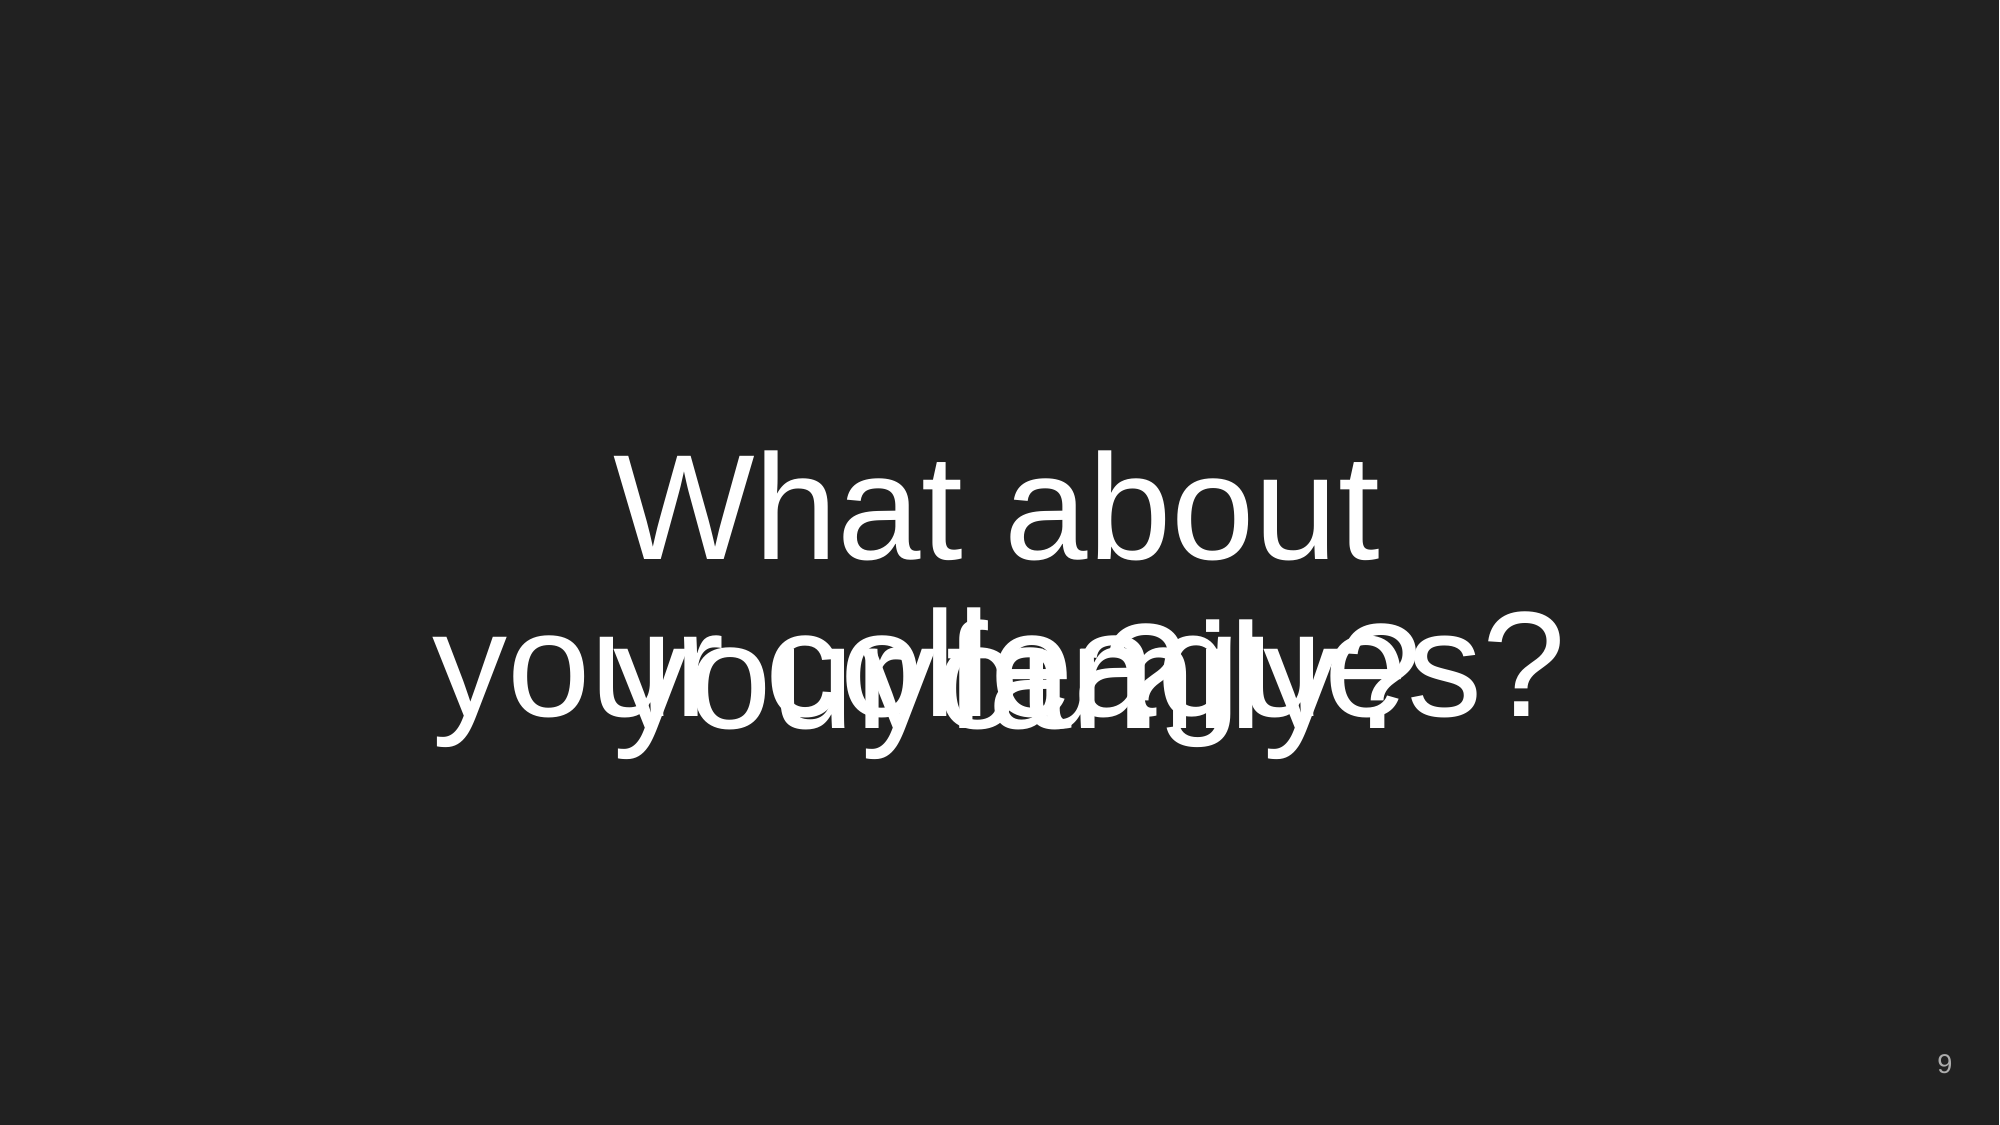

# What about

your colleagues?
your family?
you?
9